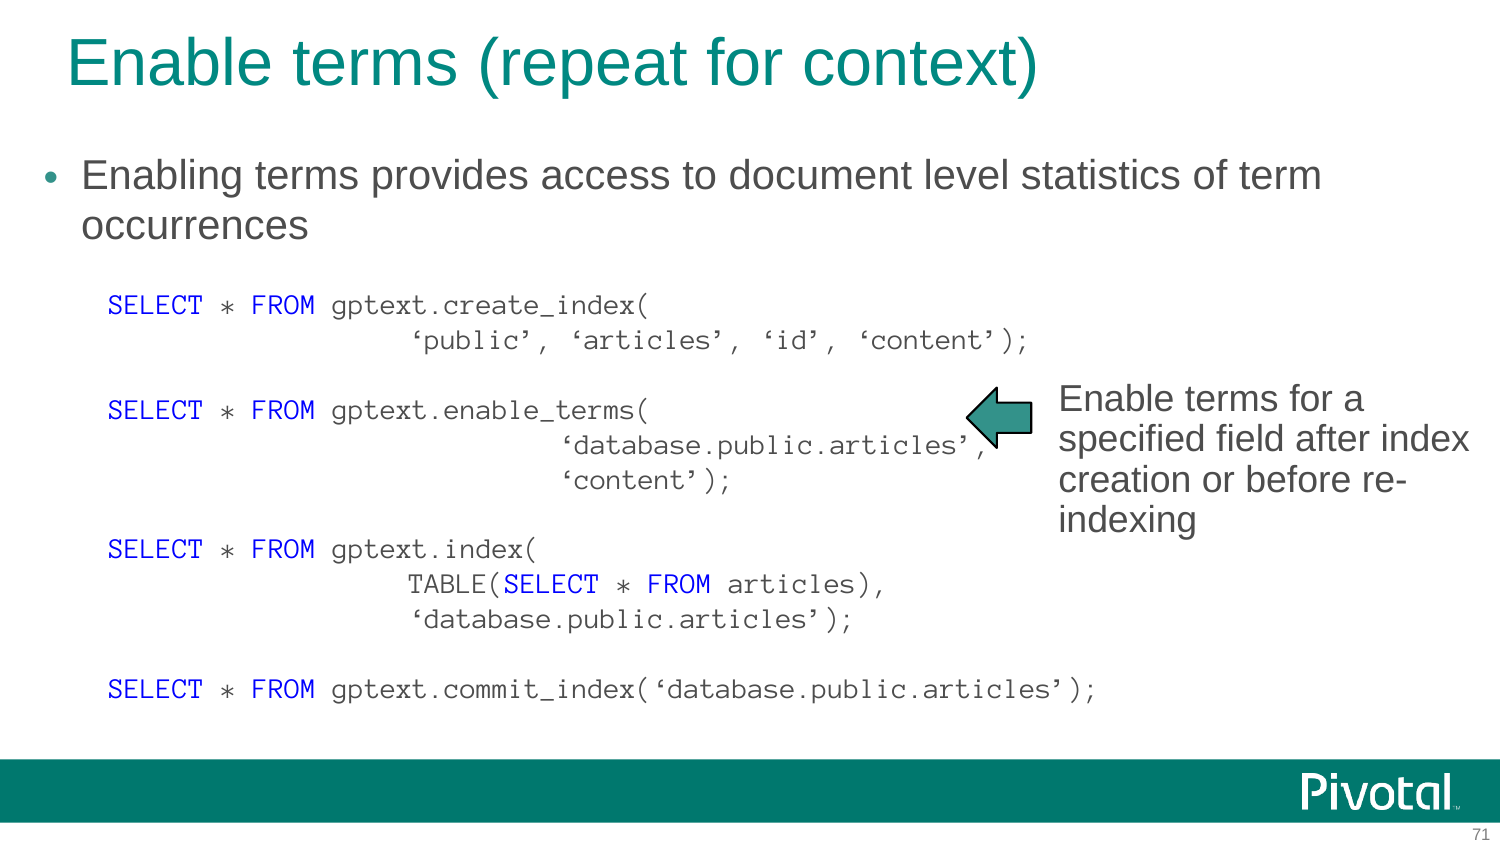

# Enable terms (repeat for context)
Enabling terms provides access to document level statistics of term occurrences
SELECT * FROM gptext.create_index(
		‘public’, ‘articles’, ‘id’, ‘content’);

SELECT * FROM gptext.enable_terms(
			‘database.public.articles’,
			‘content’);

SELECT * FROM gptext.index(
		TABLE(SELECT * FROM articles),
		‘database.public.articles’);

SELECT * FROM gptext.commit_index(‘database.public.articles’);

Enable terms for a specified field after index creation or before re-indexing